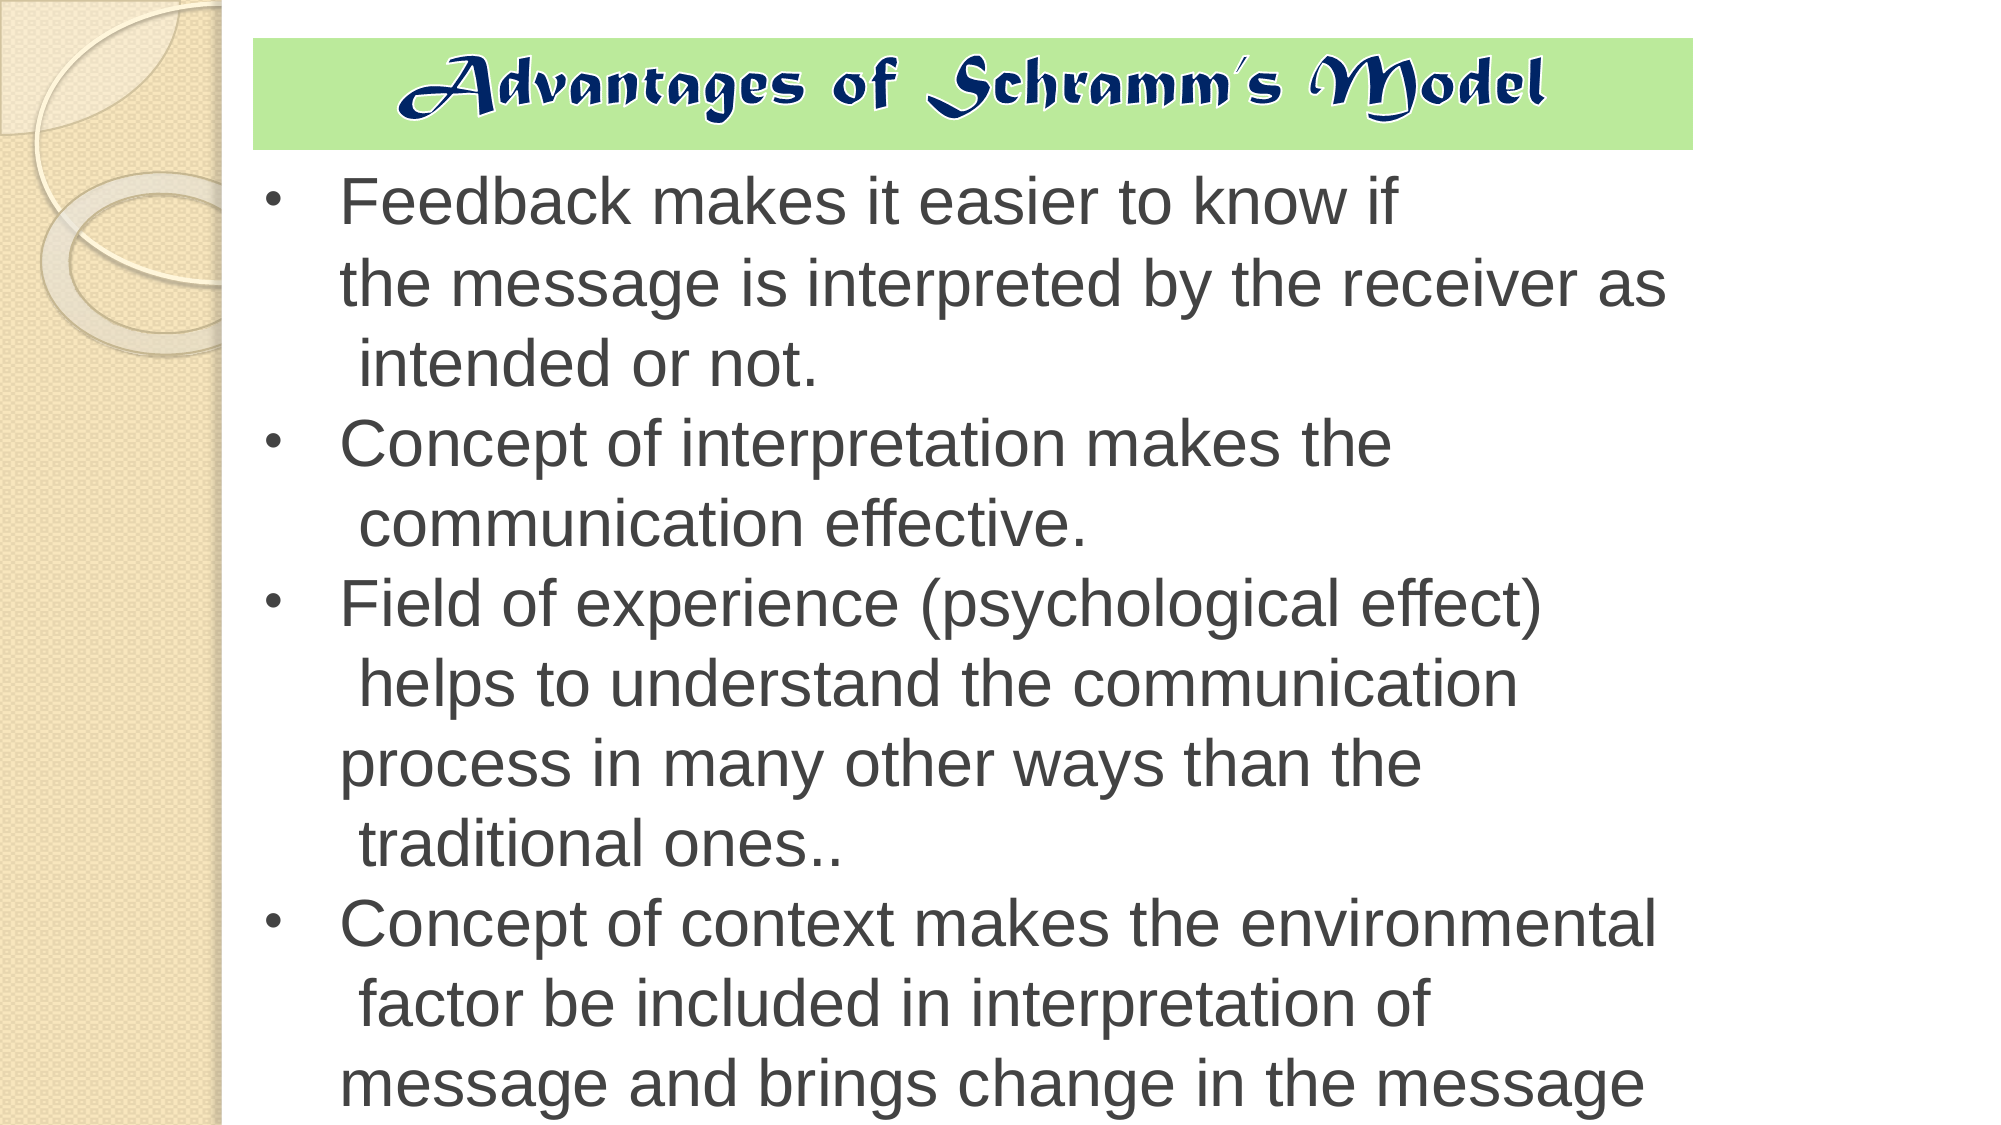

Feedback makes it easier to know if
the message is interpreted by the receiver as  intended or not.
Concept of interpretation makes the  communication effective.
Field of experience (psychological effect)  helps to understand the communication
process in many other ways than the  traditional ones..
Concept of context makes the environmental  factor be included in interpretation of  message and brings change in the message